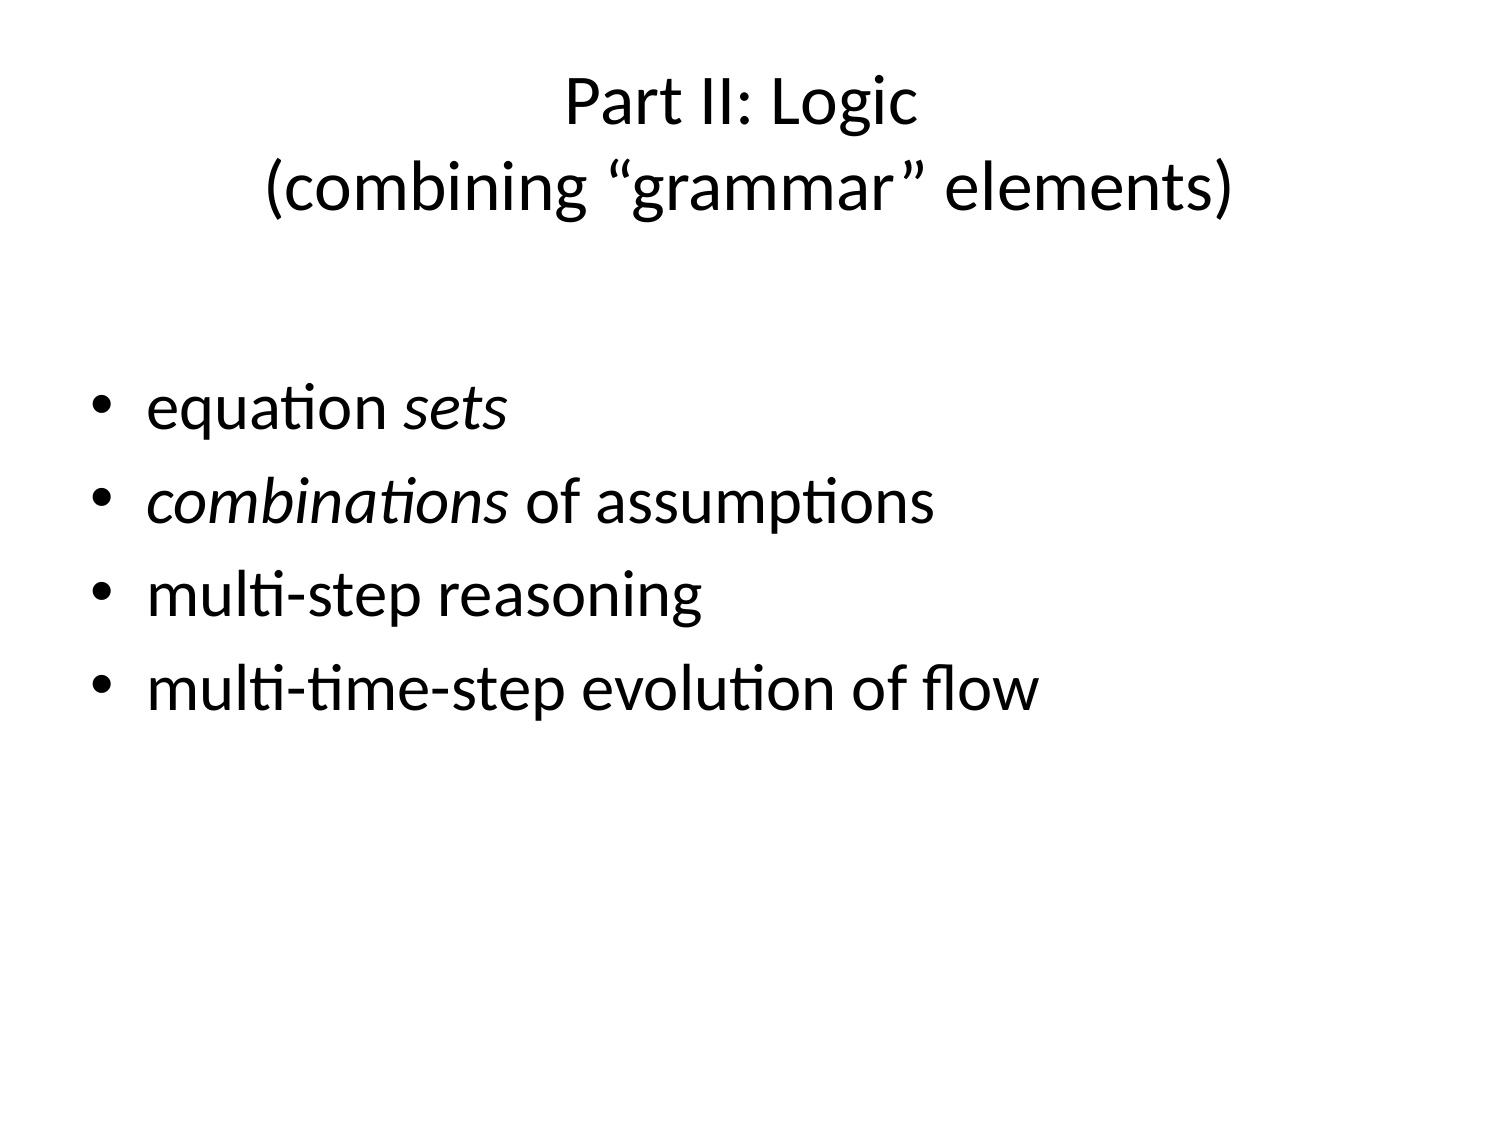

# Part II: Logic (combining “grammar” elements)

equation sets
combinations of assumptions
multi-step reasoning
multi-time-step evolution of flow